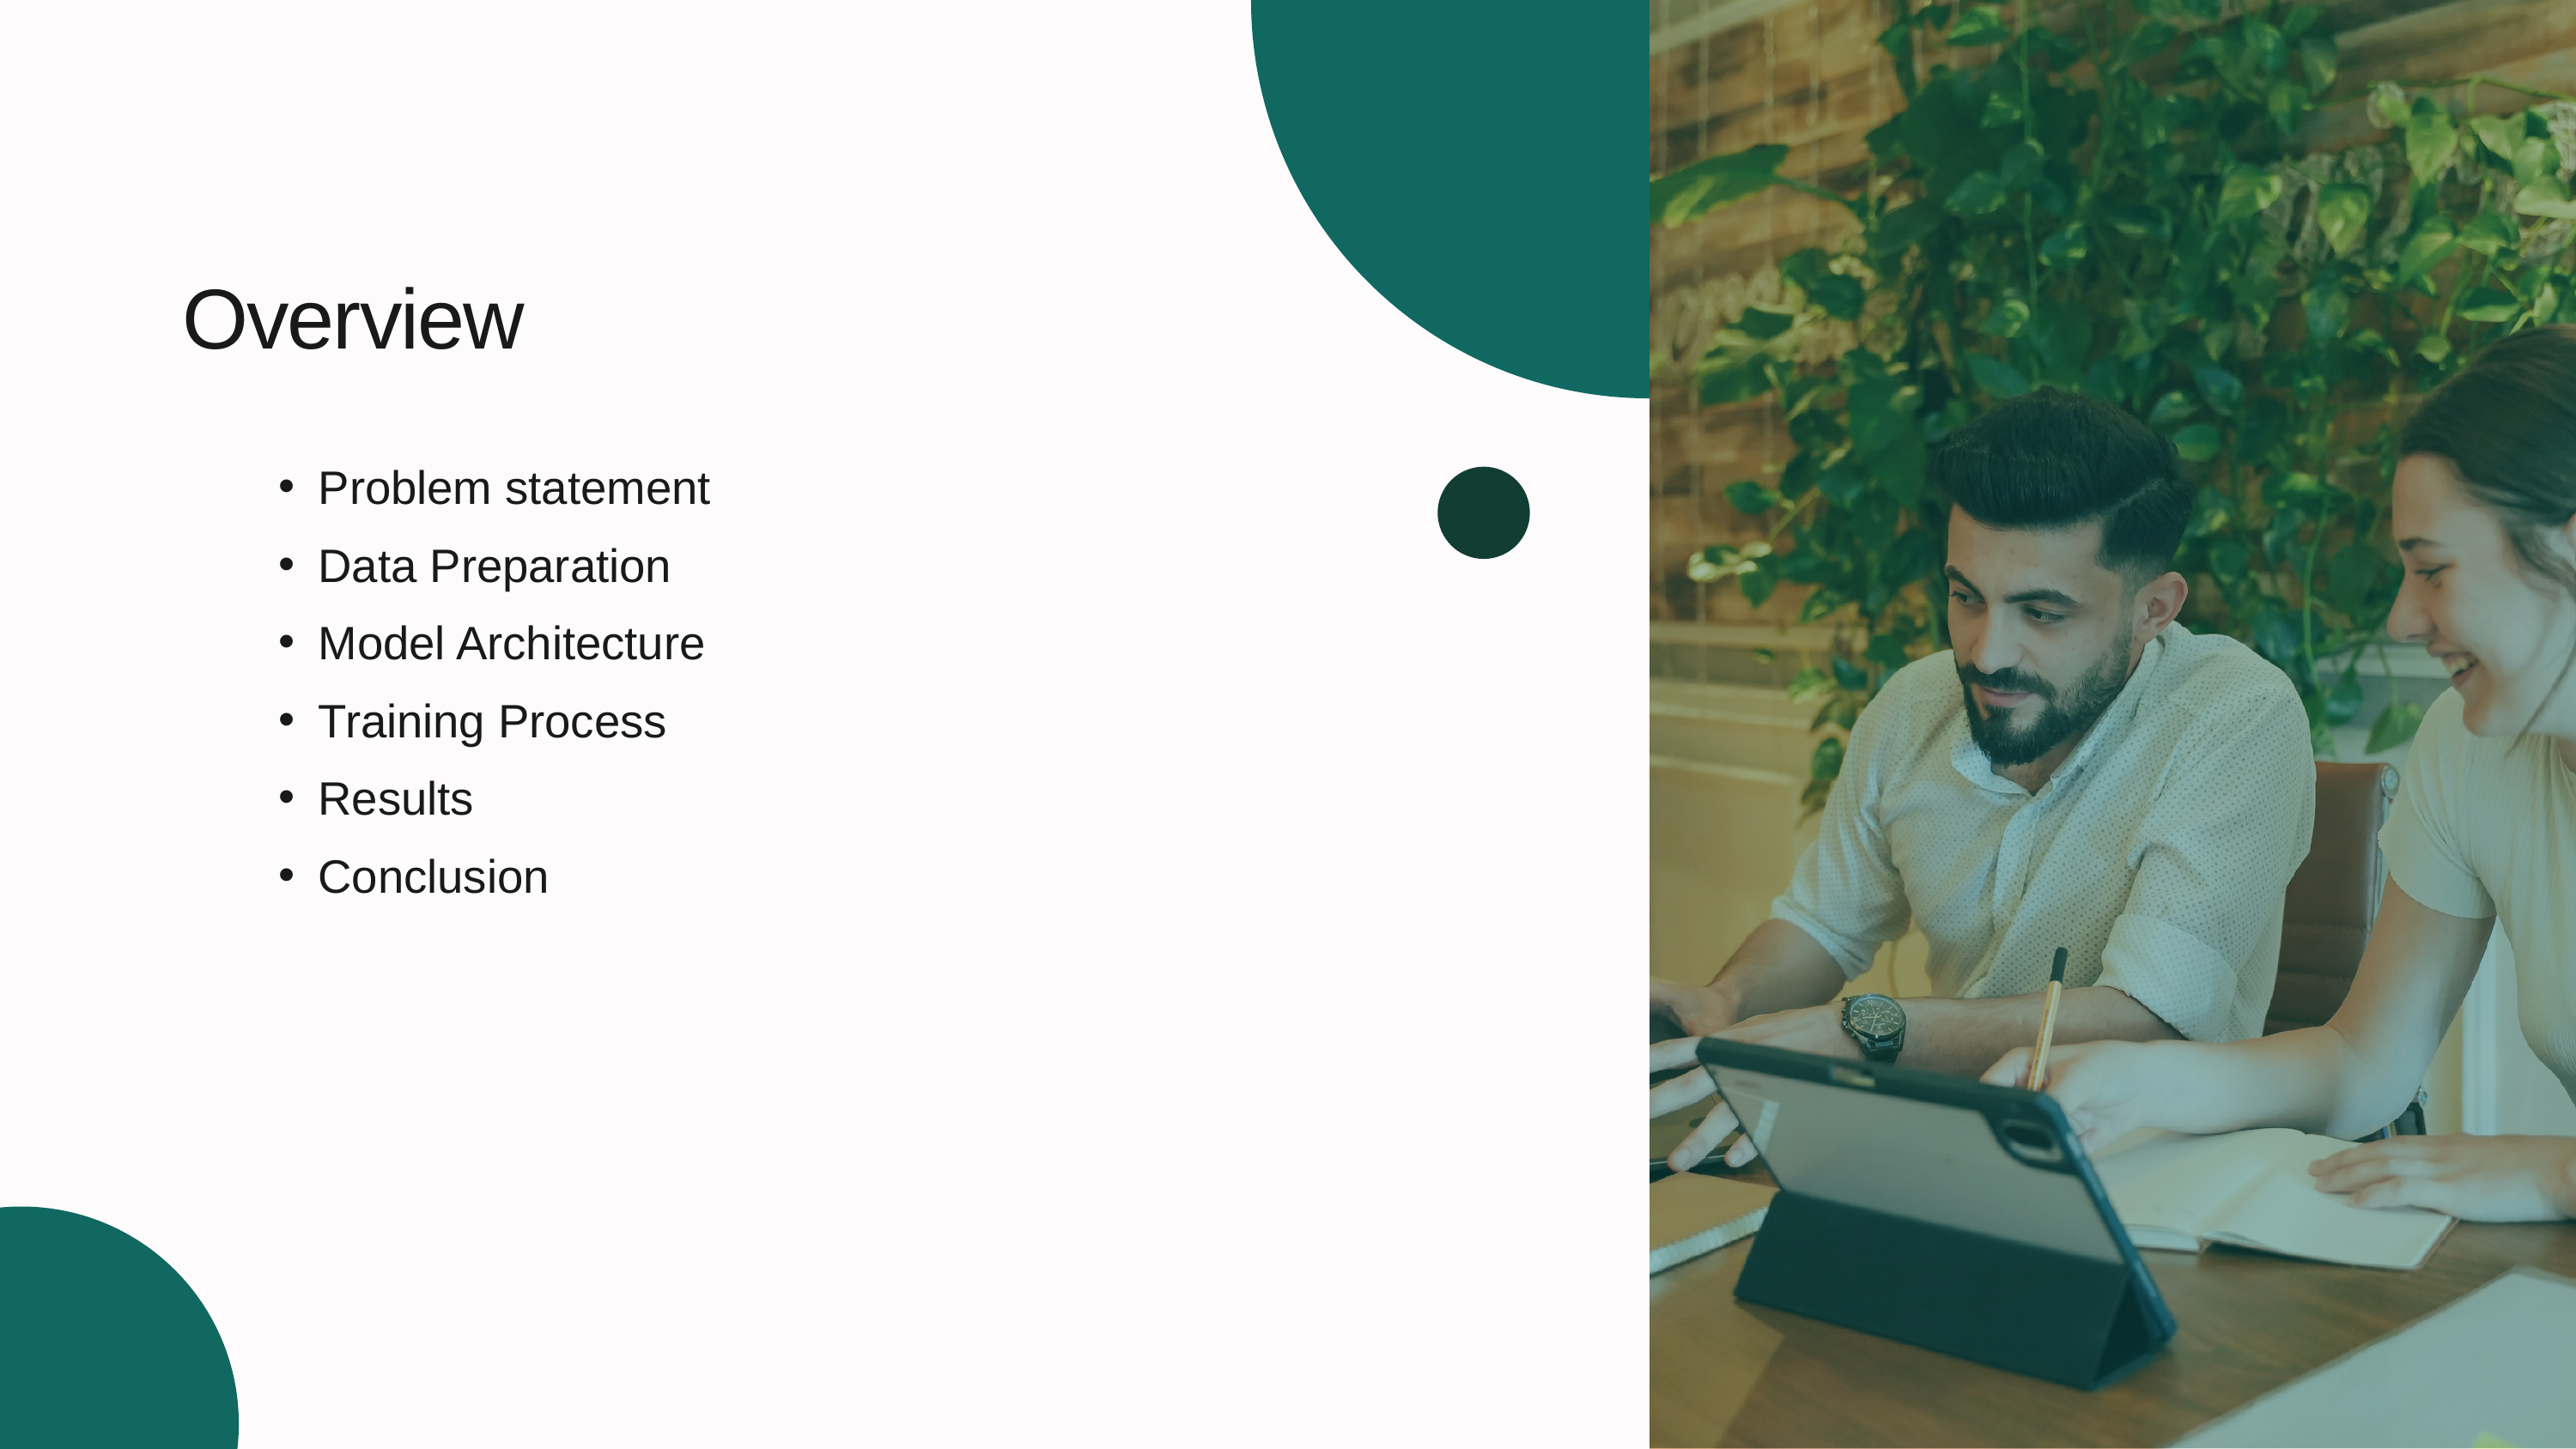

Overview
Problem statement
Data Preparation
Model Architecture
Training Process
Results
Conclusion